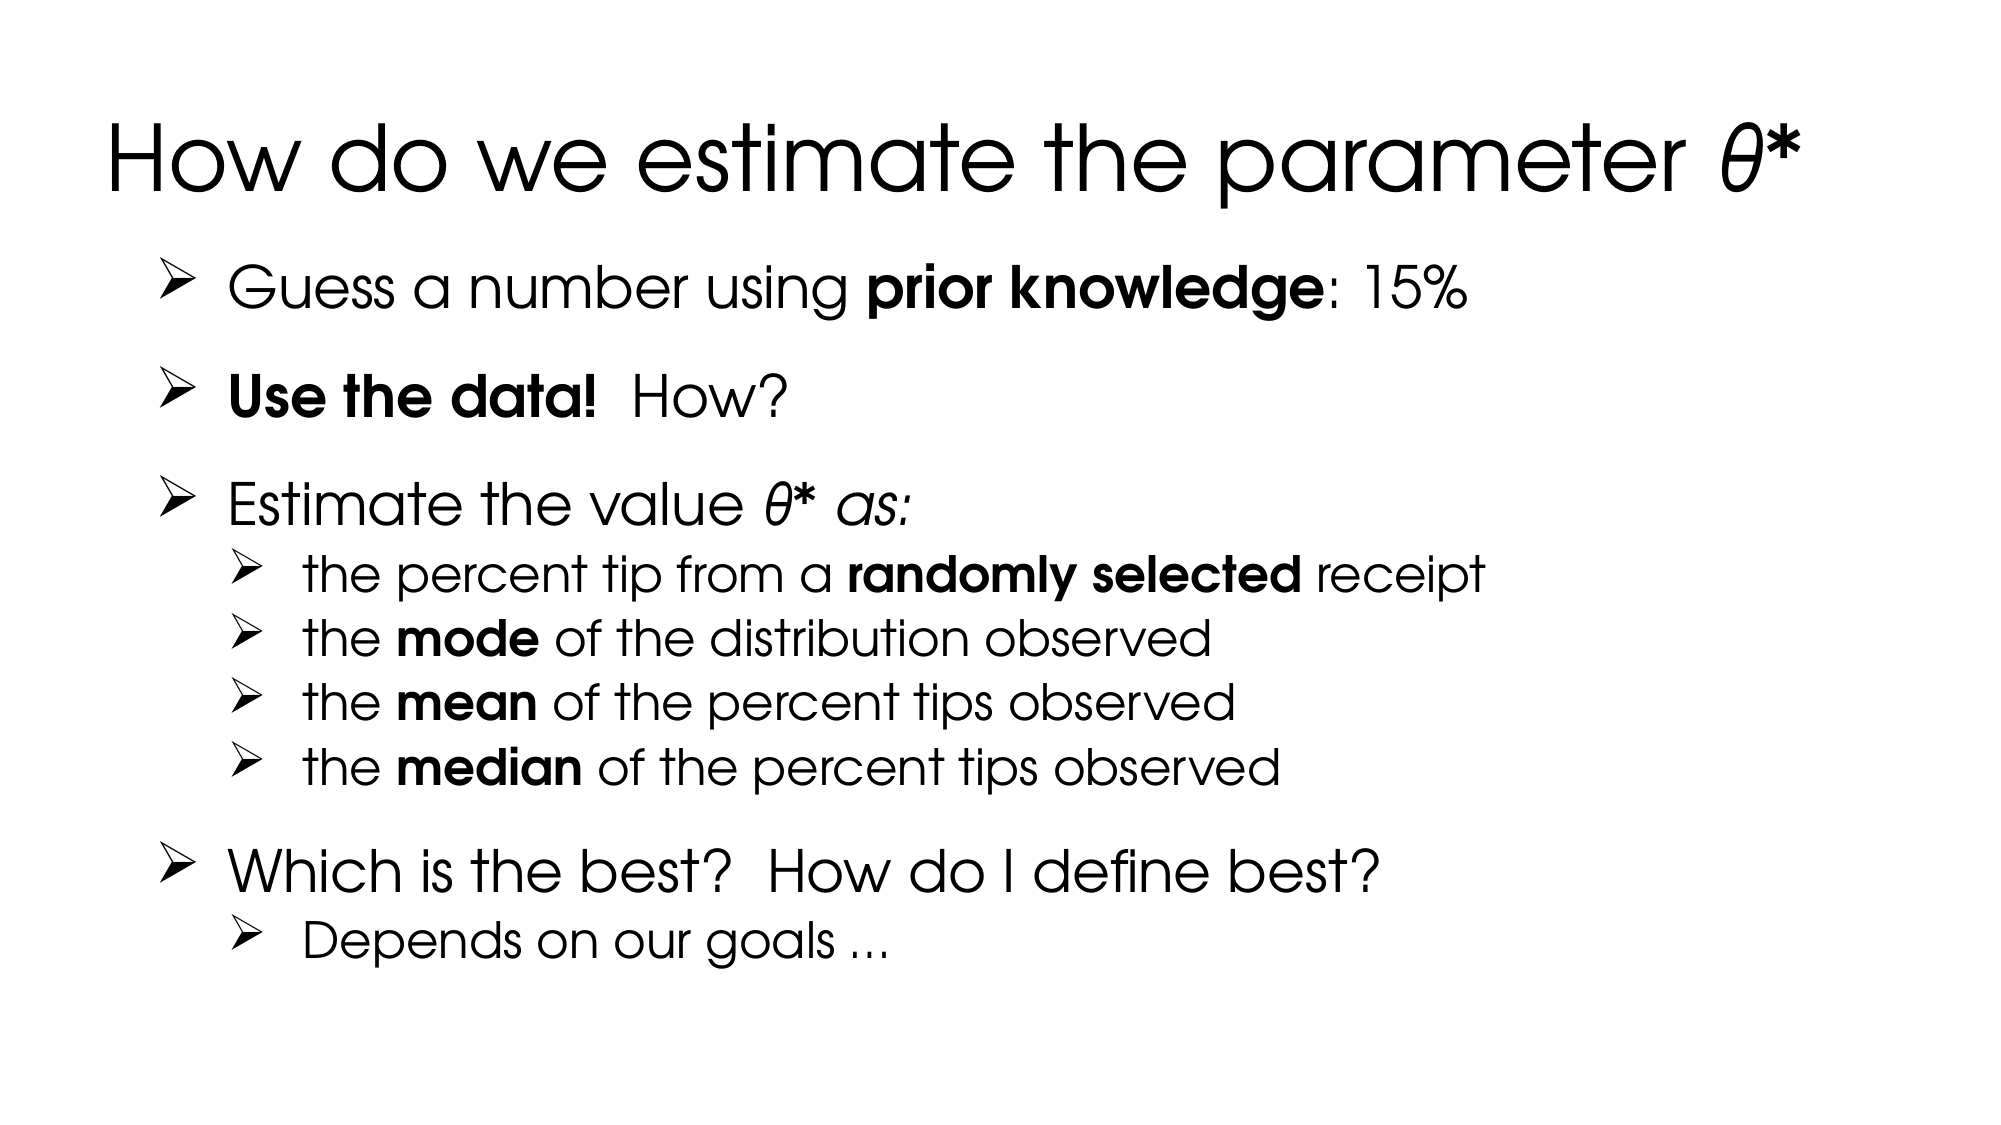

# How do we estimate the parameter θ*
Guess a number using prior knowledge: 15%
Use the data!  How?
Estimate the value θ* as:
the percent tip from a randomly selected receipt
the mode of the distribution observed
the mean of the percent tips observed
the median of the percent tips observed
Which is the best?  How do I define best?
Depends on our goals …